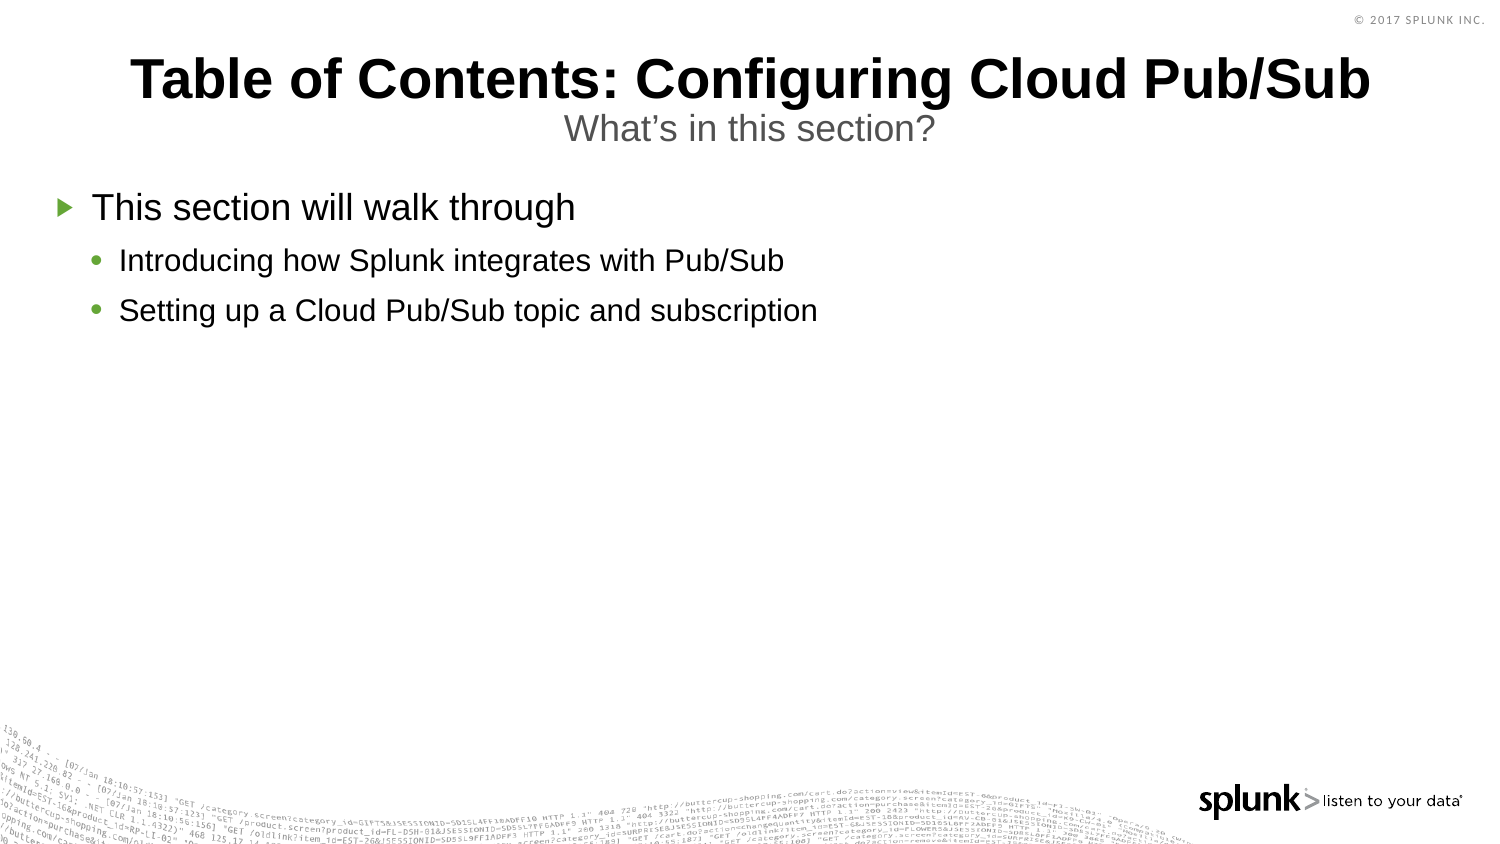

# Table of Contents: Configuring Cloud Pub/Sub
What’s in this section?
This section will walk through
Introducing how Splunk integrates with Pub/Sub
Setting up a Cloud Pub/Sub topic and subscription